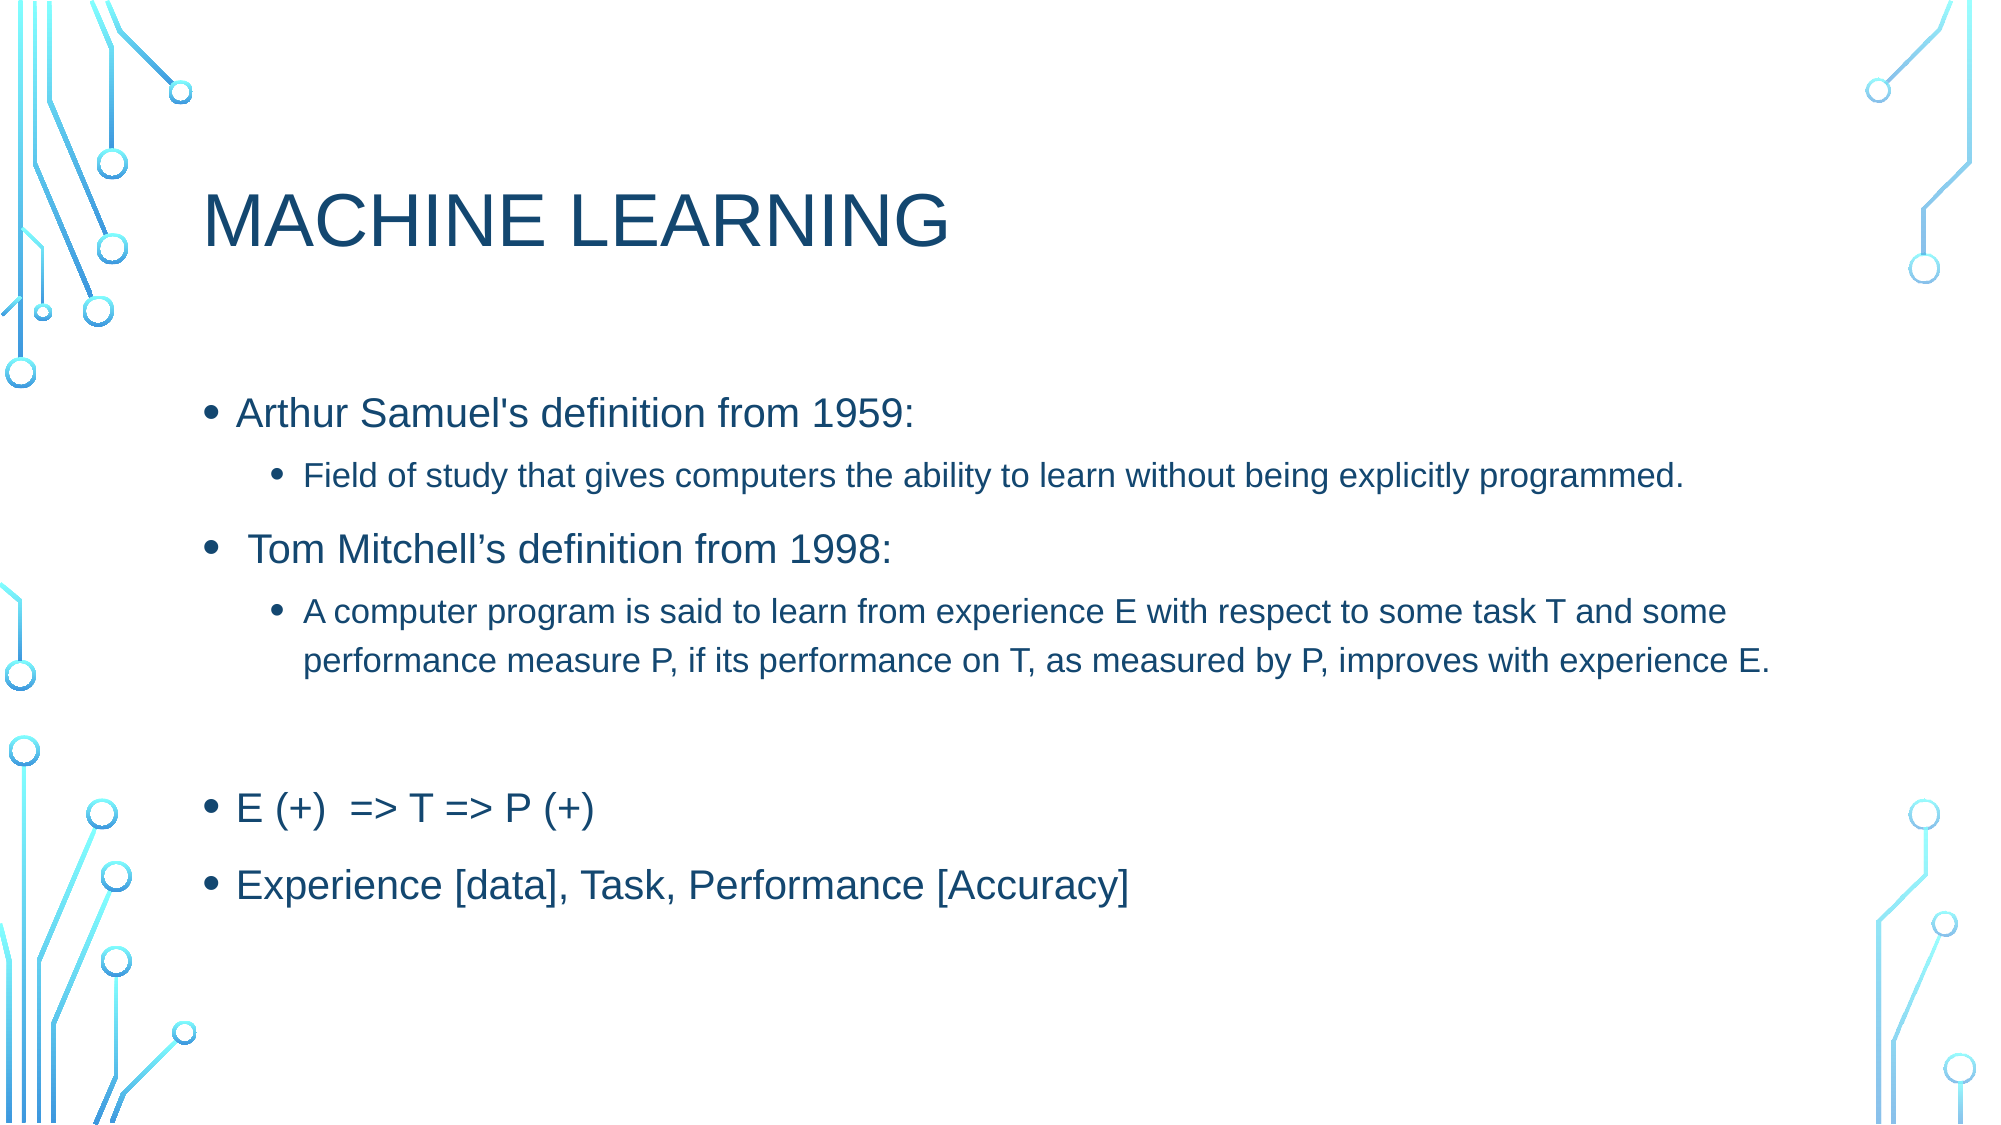

# Machine Learning
Arthur Samuel's definition from 1959:
Field of study that gives computers the ability to learn without being explicitly programmed.
 Tom Mitchell’s definition from 1998:
A computer program is said to learn from experience E with respect to some task T and some performance measure P, if its performance on T, as measured by P, improves with experience E.

E (+)  => T => P (+)
Experience [data], Task, Performance [Accuracy]